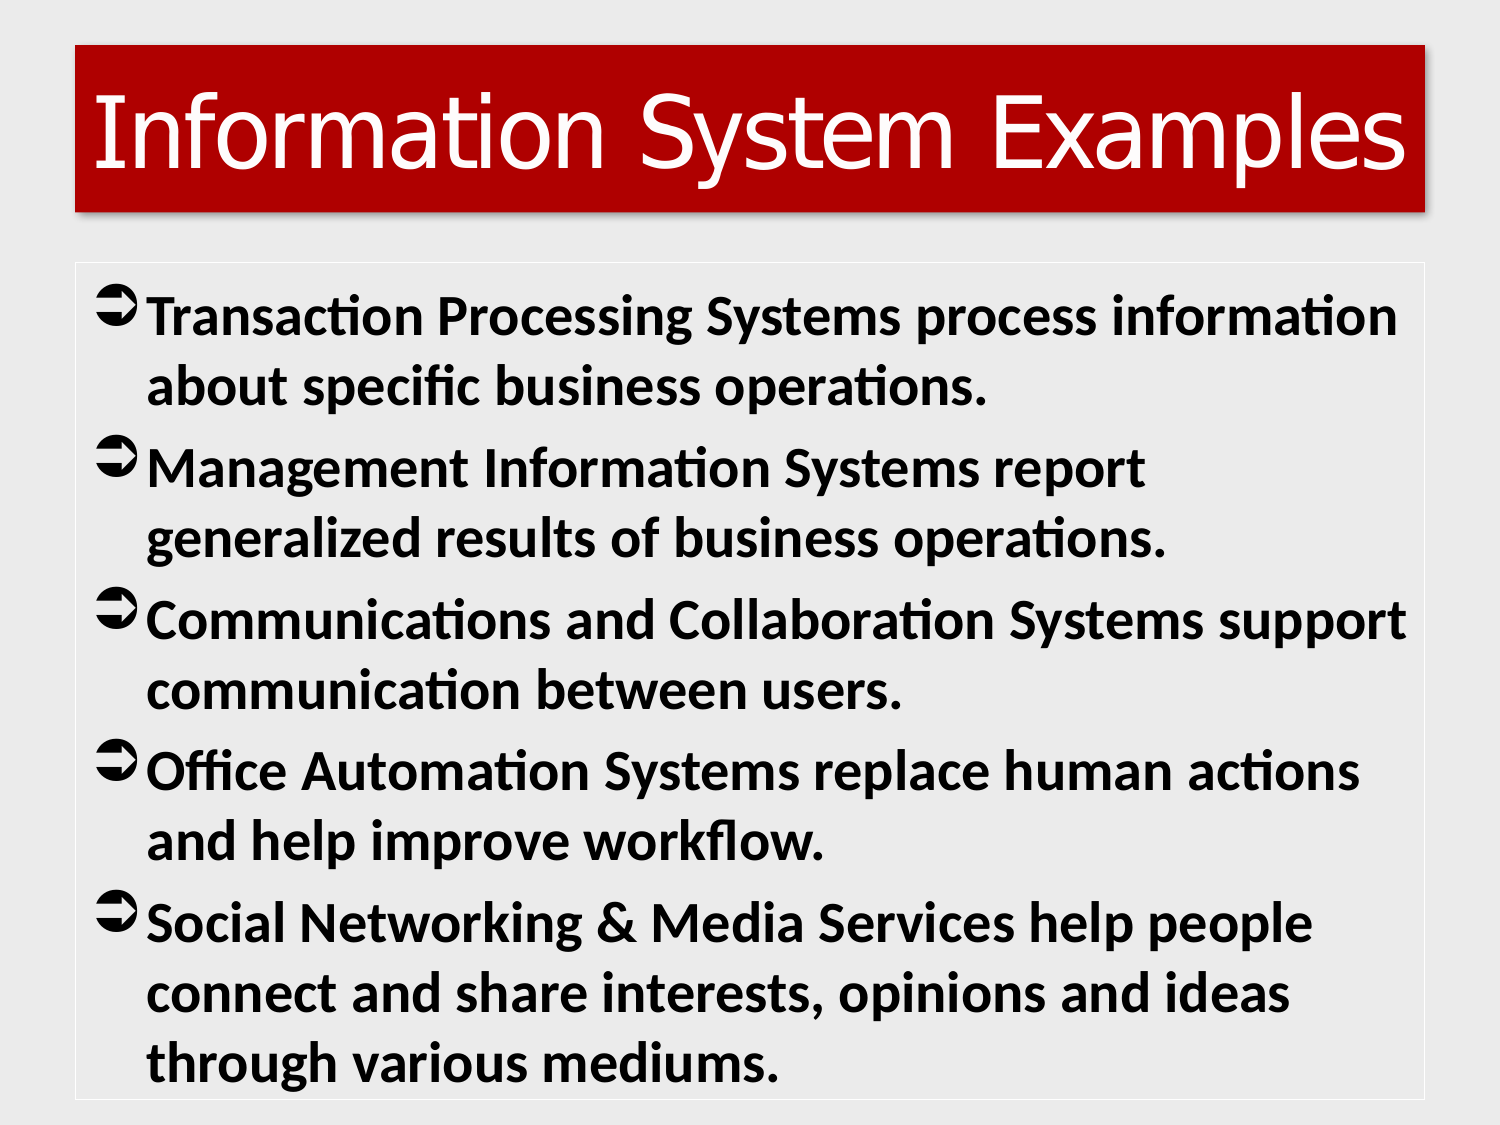

# Information System Examples
Transaction Processing Systems process information about specific business operations.
Management Information Systems report generalized results of business operations.
Communications and Collaboration Systems support communication between users.
Office Automation Systems replace human actions and help improve workflow.
Social Networking & Media Services help people connect and share interests, opinions and ideas through various mediums.